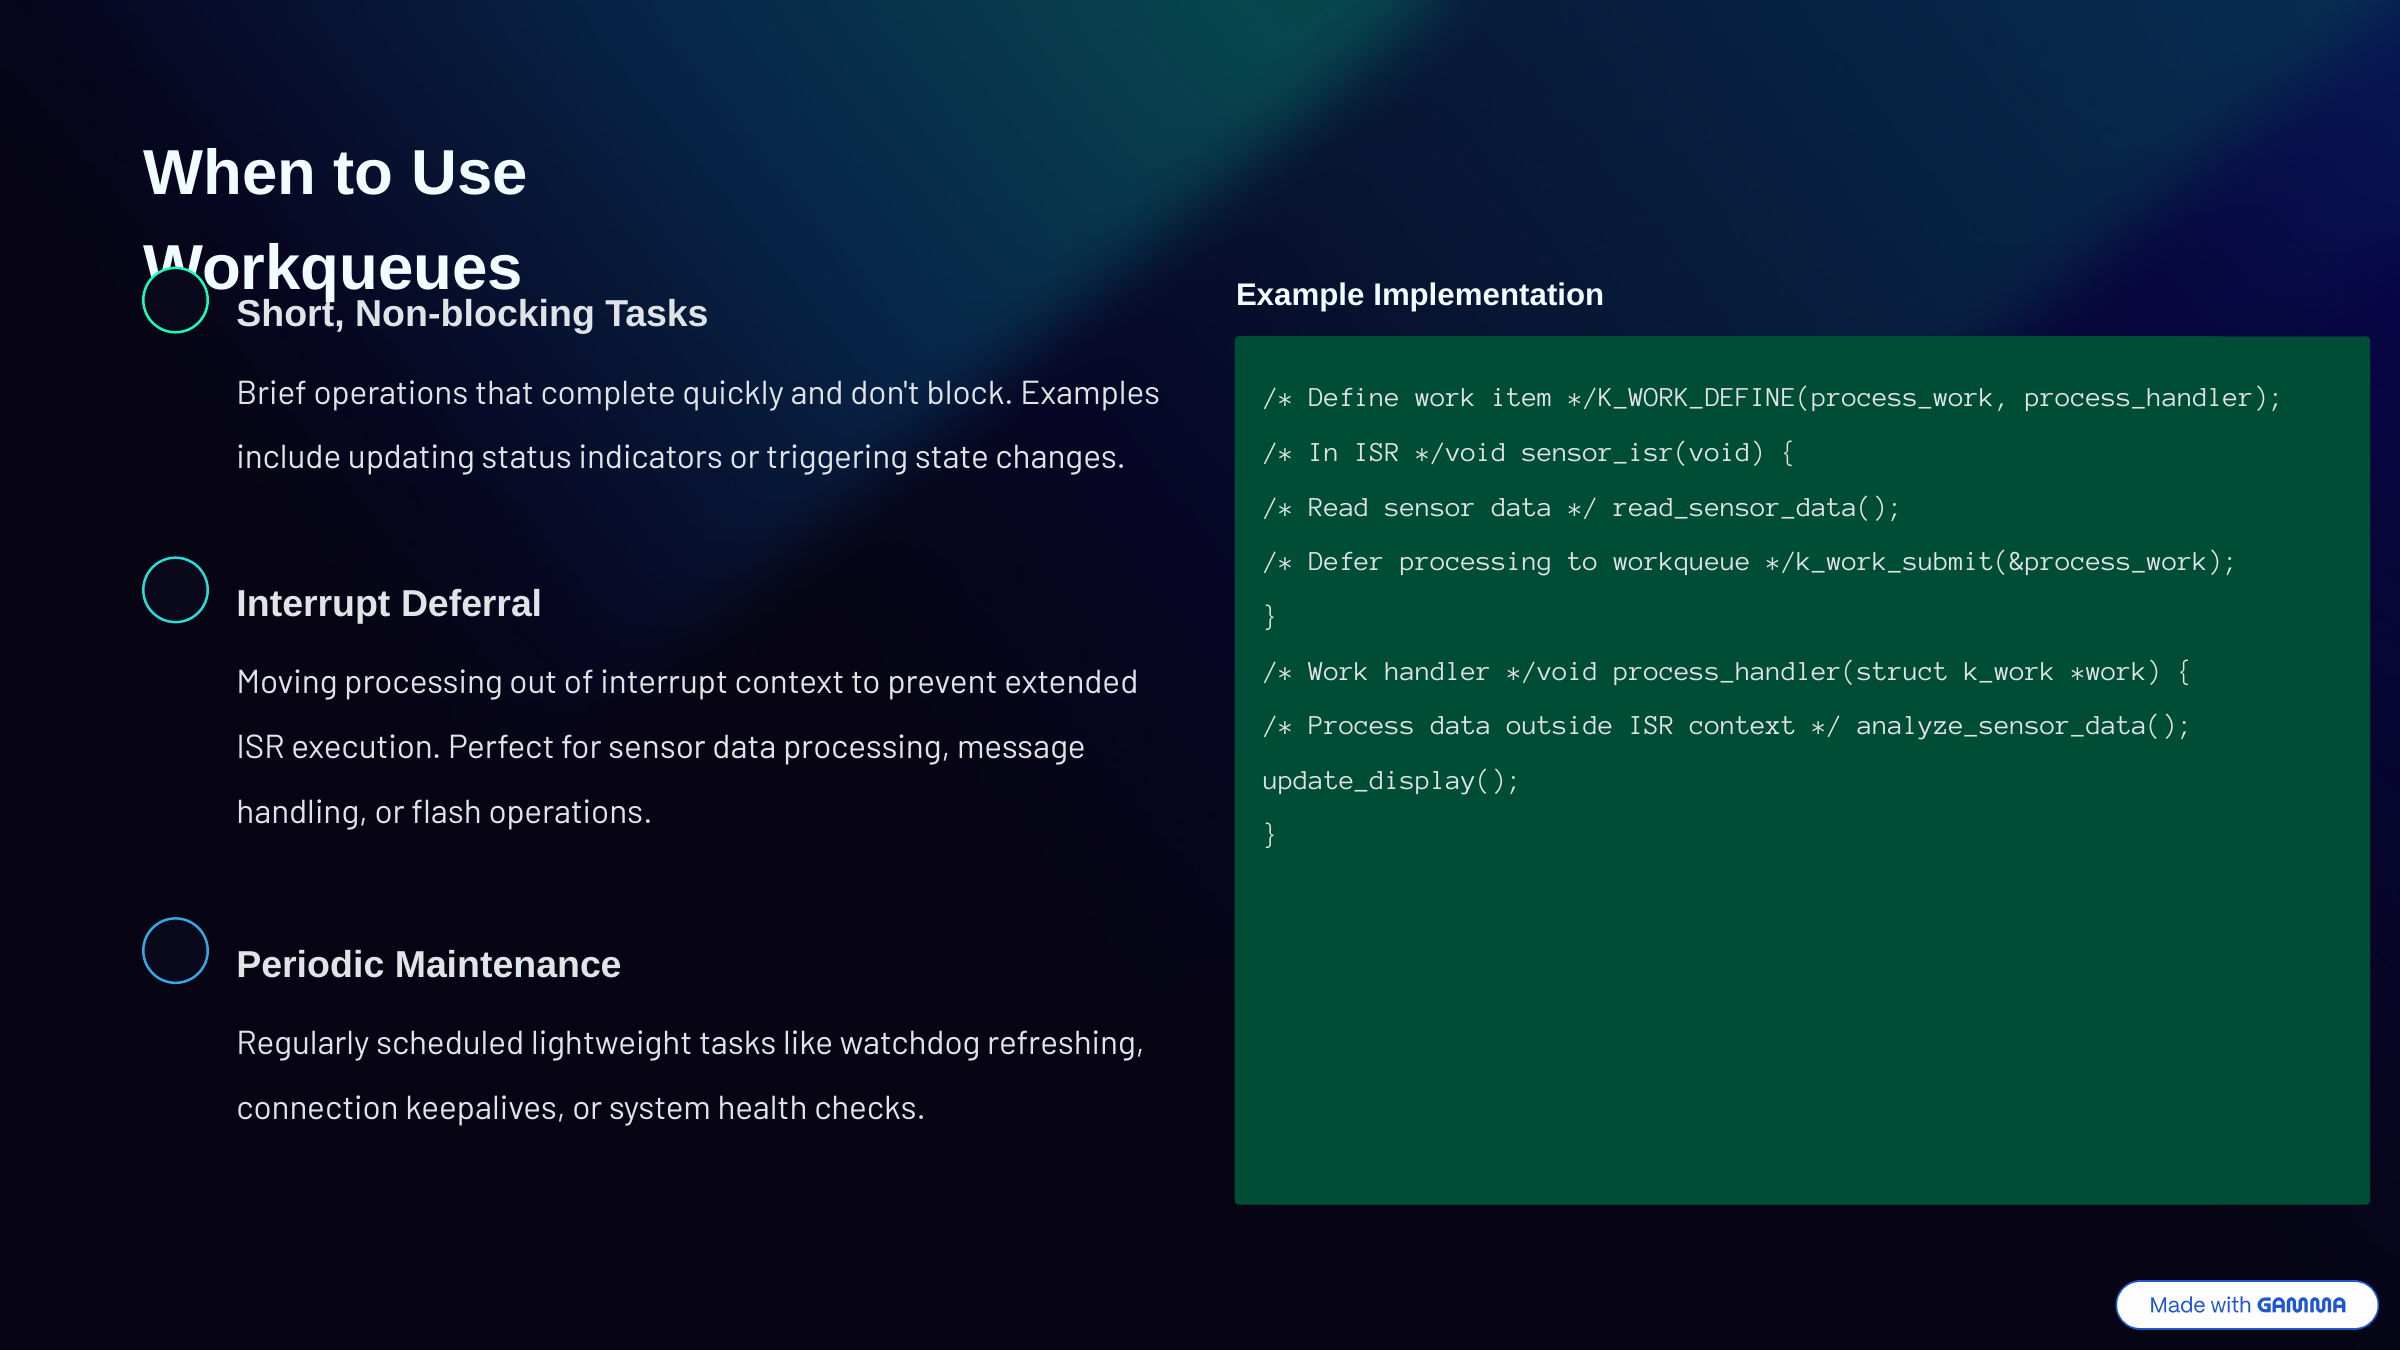

When to Use Workqueues
Example Implementation

Short, Non-blocking Tasks

Brief operations that complete quickly and don't block. Examples include updating status indicators or triggering state changes.
/* Define work item */K_WORK_DEFINE(process_work, process_handler);
/* In ISR */void sensor_isr(void) {
/* Read sensor data */ read_sensor_data();
/* Defer processing to workqueue */k_work_submit(&process_work);
}
/* Work handler */void process_handler(struct k_work *work) {
/* Process data outside ISR context */ analyze_sensor_data(); update_display();
}

Interrupt Deferral
Moving processing out of interrupt context to prevent extended ISR execution. Perfect for sensor data processing, message handling, or flash operations.

Periodic Maintenance
Regularly scheduled lightweight tasks like watchdog refreshing, connection keepalives, or system health checks.